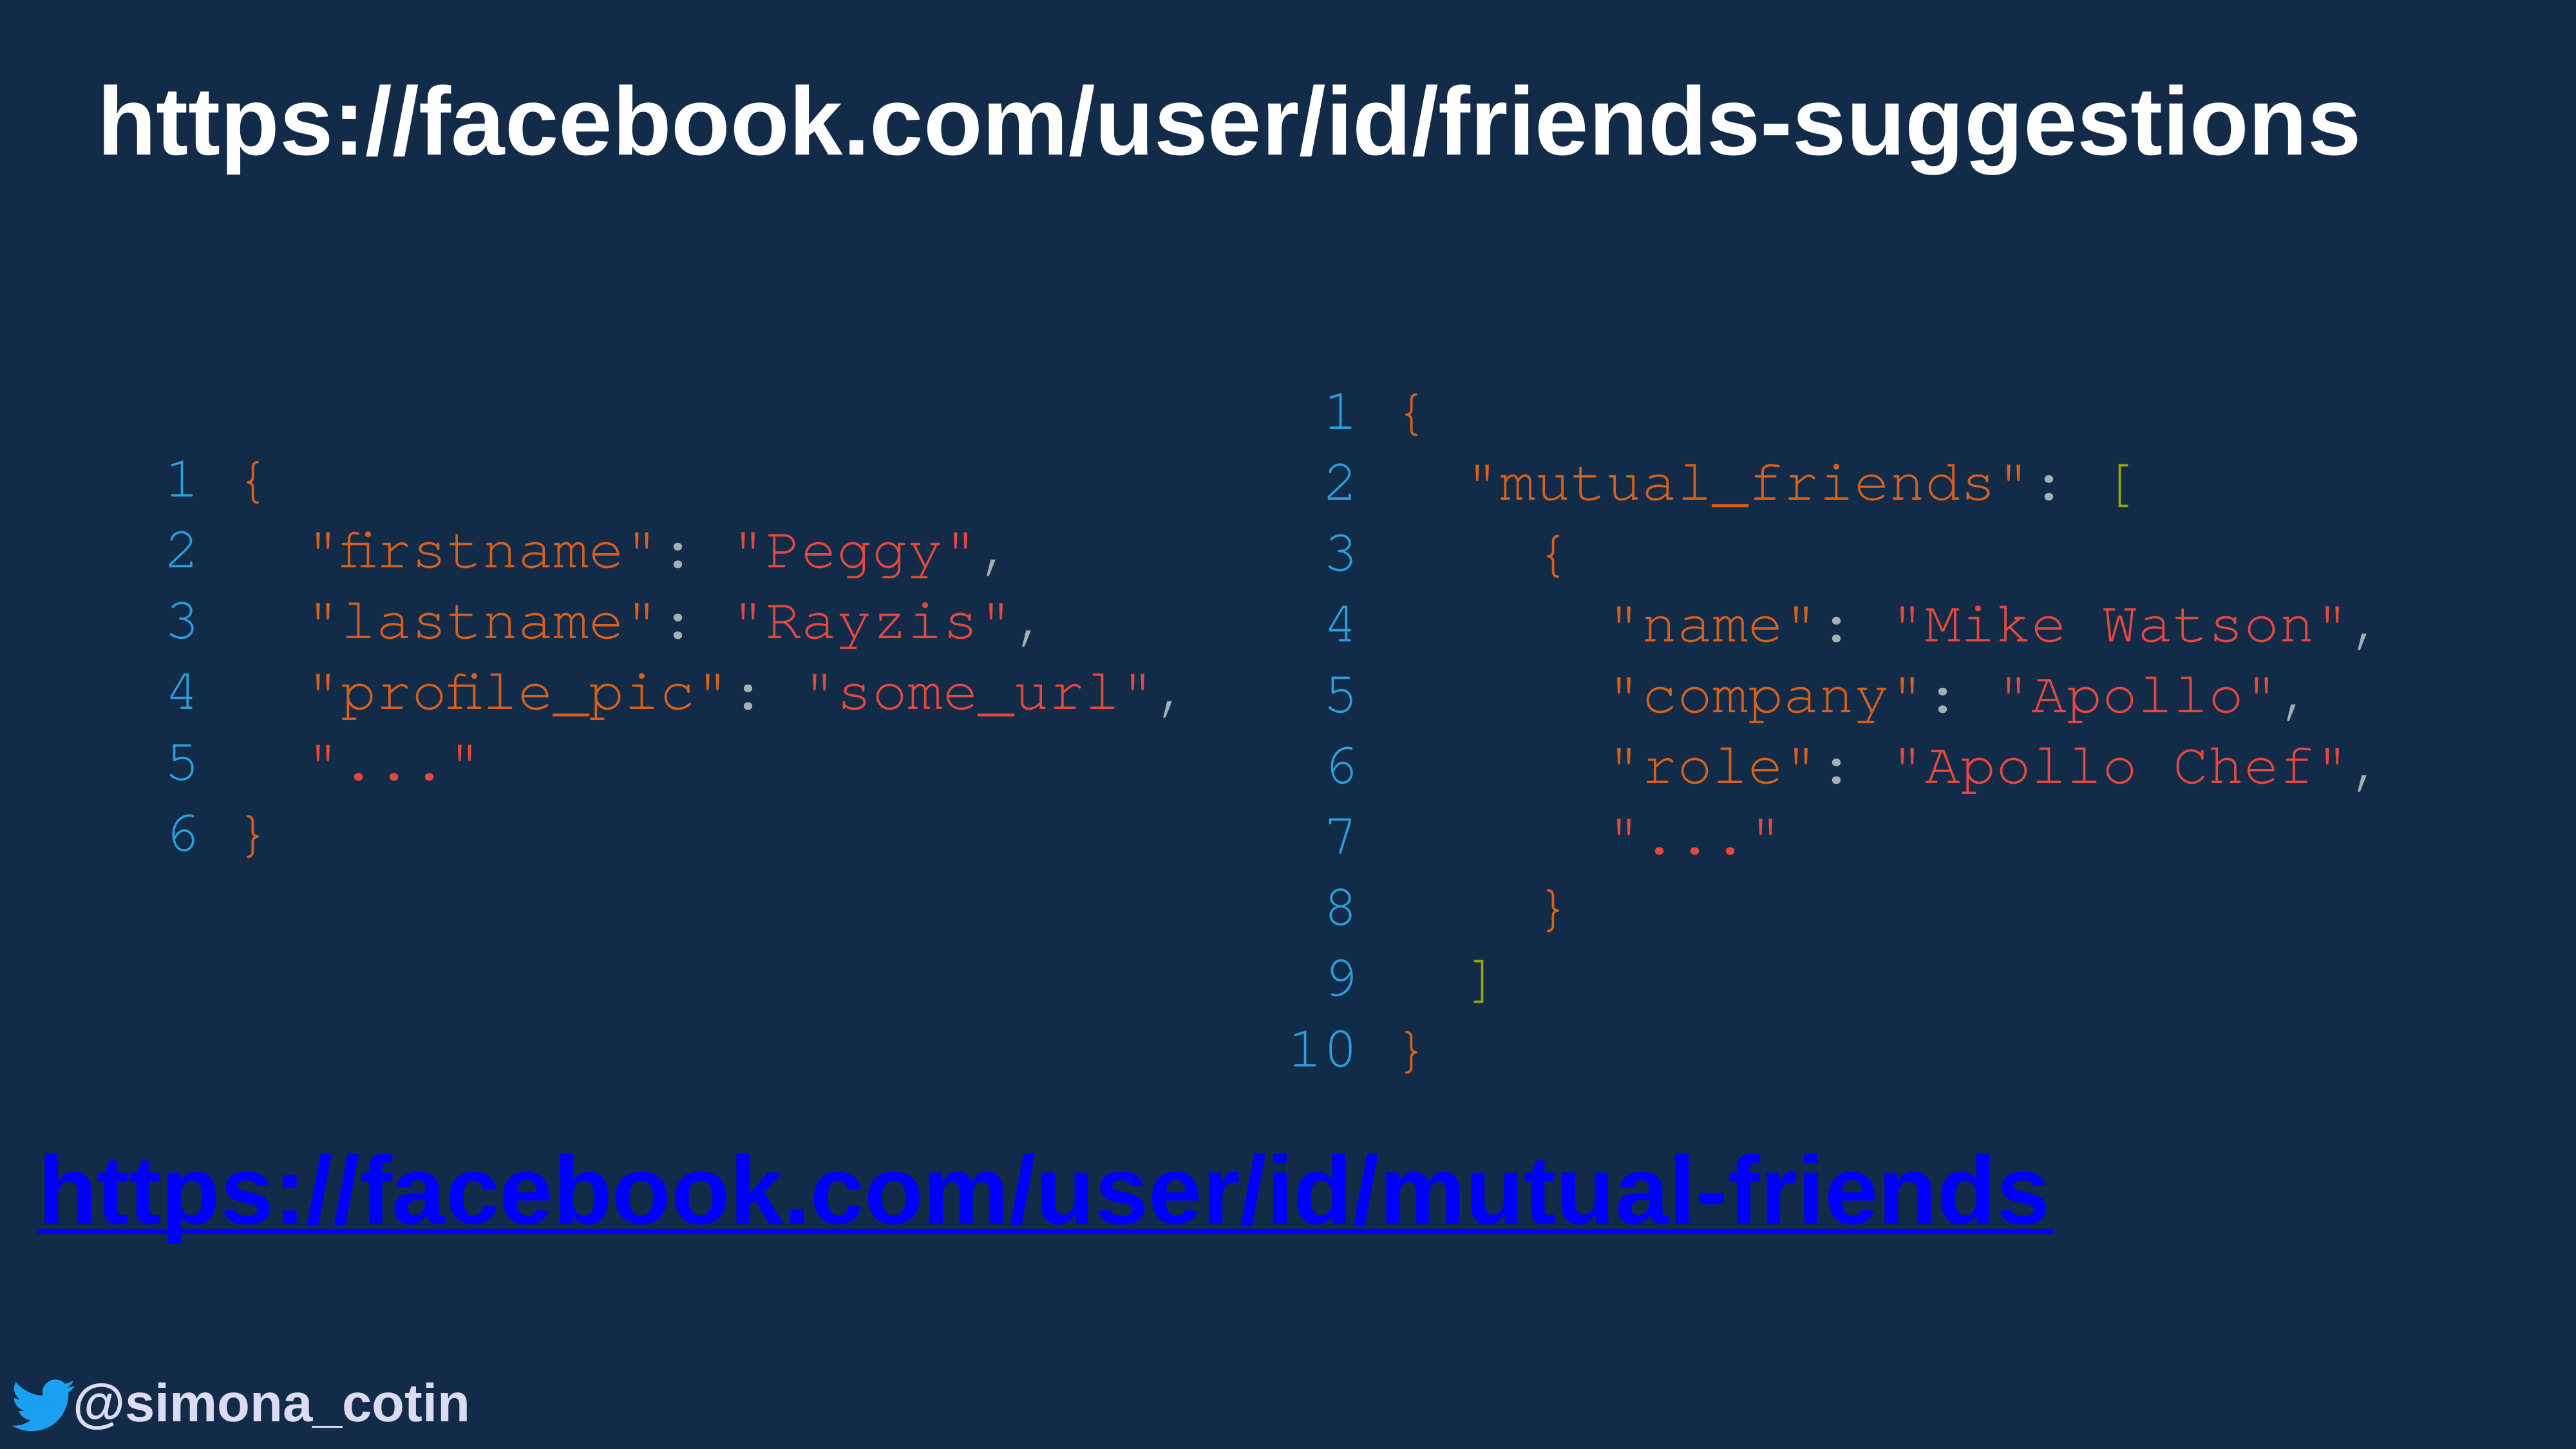

https://facebook.com/user/id/friends-suggestions
  1 {
  2   "mutual_friends": [
  3     {
  4       "name": "Mike Watson",
  5       "company": "Apollo",
  6       "role": "Apollo Chef",
  7       "..."
  8     }
  9   ]
 10 }
  1 {
  2   "firstname": "Peggy",
  3   "lastname": "Rayzis",
  4   "profile_pic": "some_url",
  5   "..."
  6 }
https://facebook.com/user/id/mutual-friends